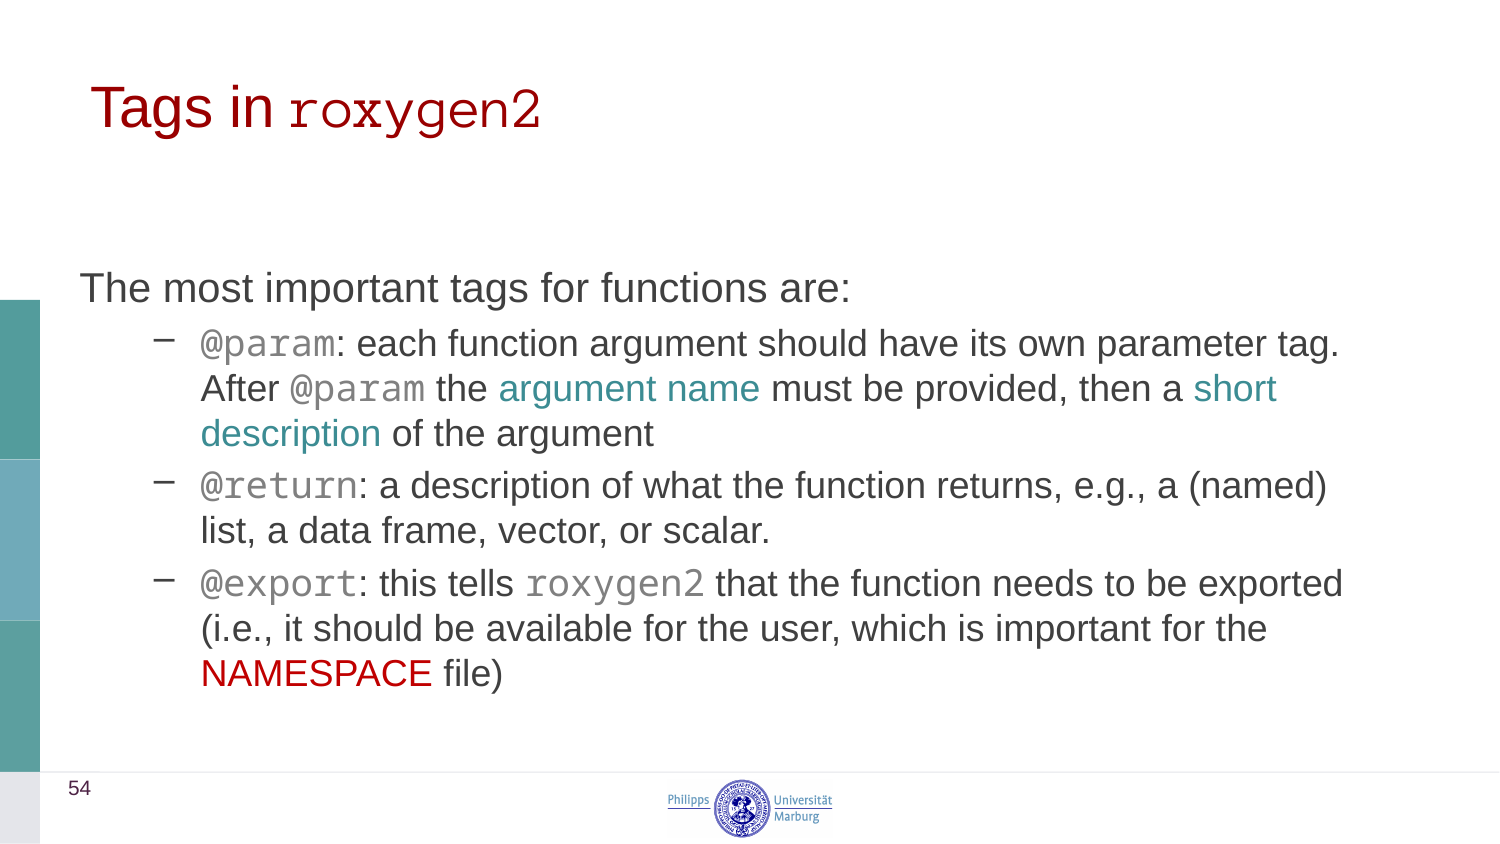

# Tags in roxygen2
The most important tags for functions are:
@param: each function argument should have its own parameter tag. After @param the argument name must be provided, then a short description of the argument
@return: a description of what the function returns, e.g., a (named) list, a data frame, vector, or scalar.
@export: this tells roxygen2 that the function needs to be exported (i.e., it should be available for the user, which is important for the NAMESPACE file)
54